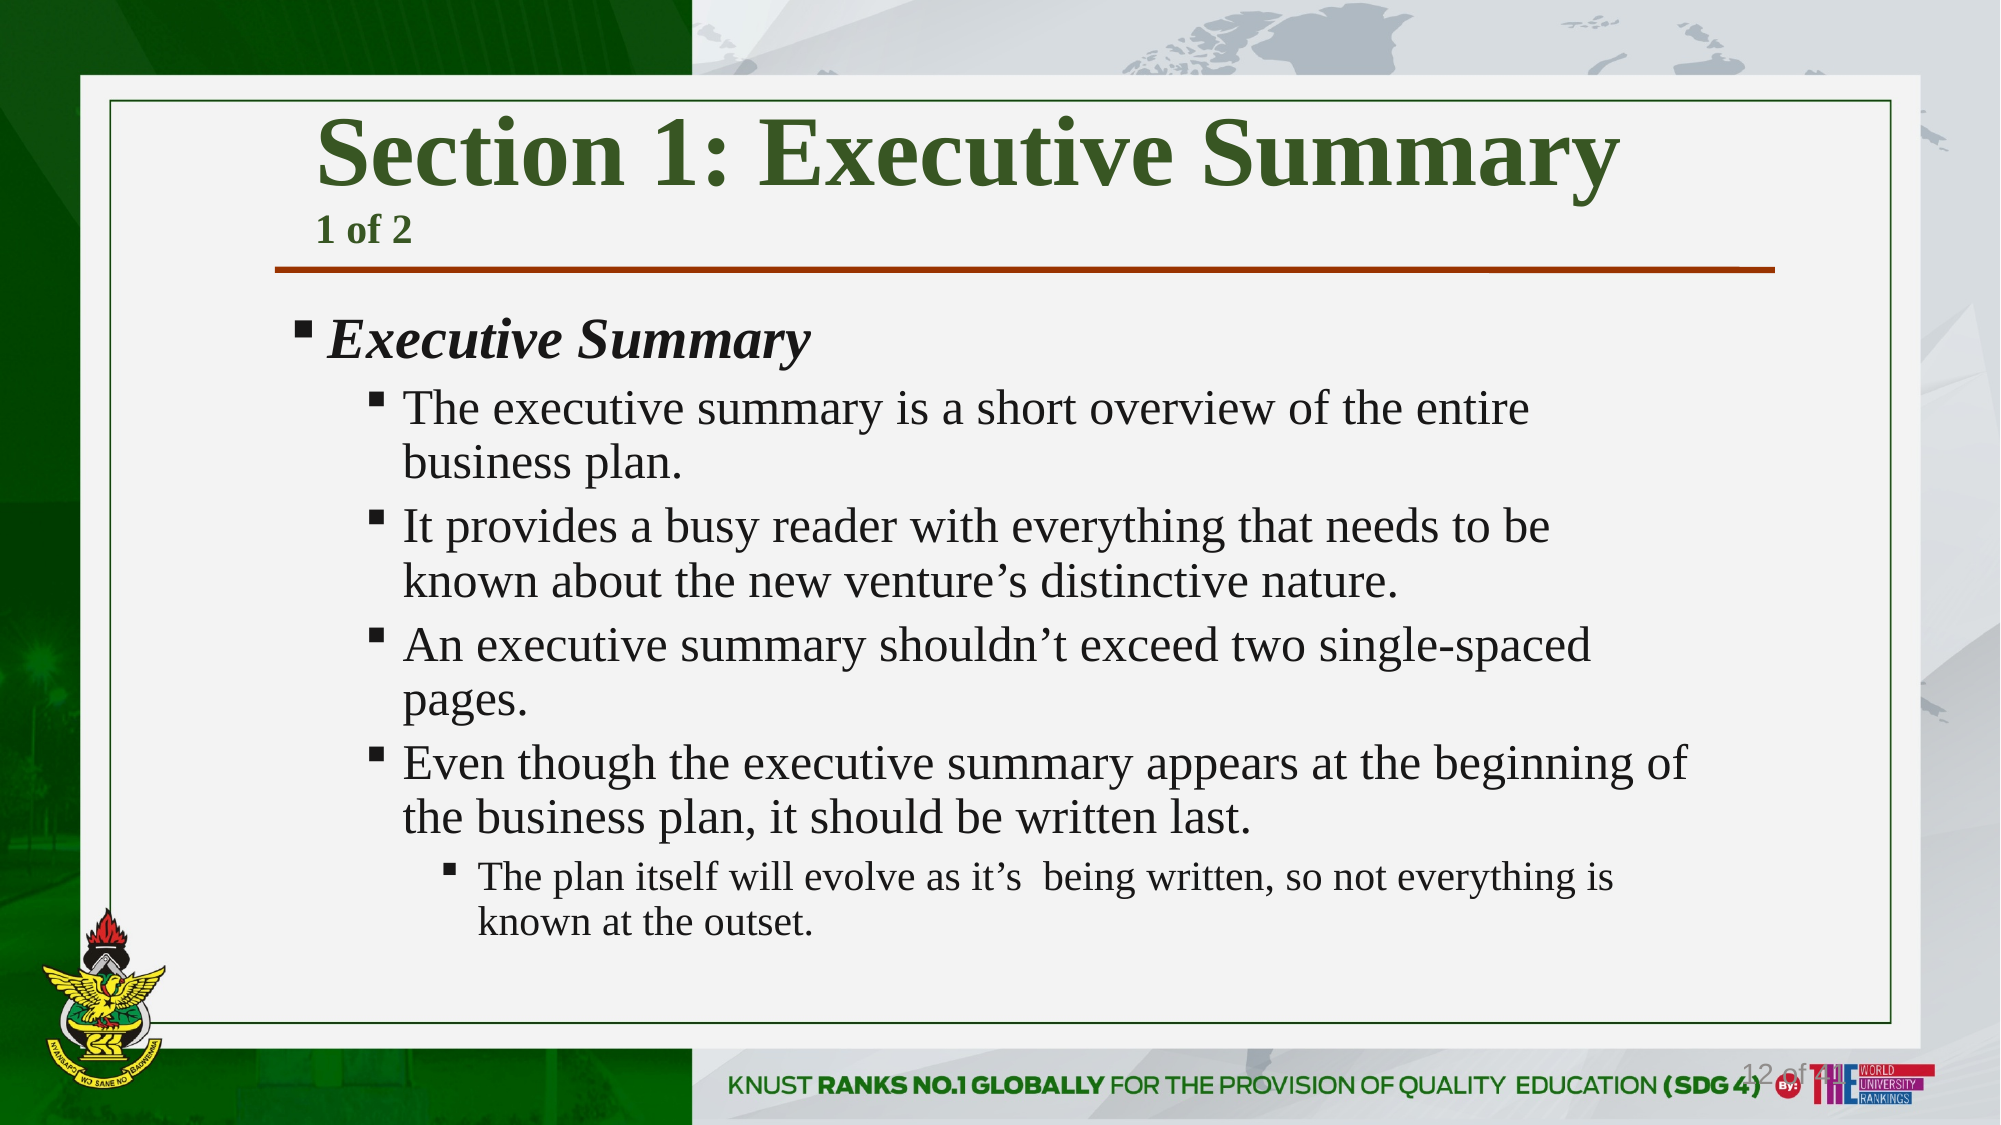

# Section 1: Executive Summary 1 of 2

Executive Summary
The executive summary is a short overview of the entire business plan.
It provides a busy reader with everything that needs to be known about the new venture’s distinctive nature.
An executive summary shouldn’t exceed two single-spaced pages.
Even though the executive summary appears at the beginning of the business plan, it should be written last.
The plan itself will evolve as it’s  being written, so not everything is known at the outset.
12 of 41